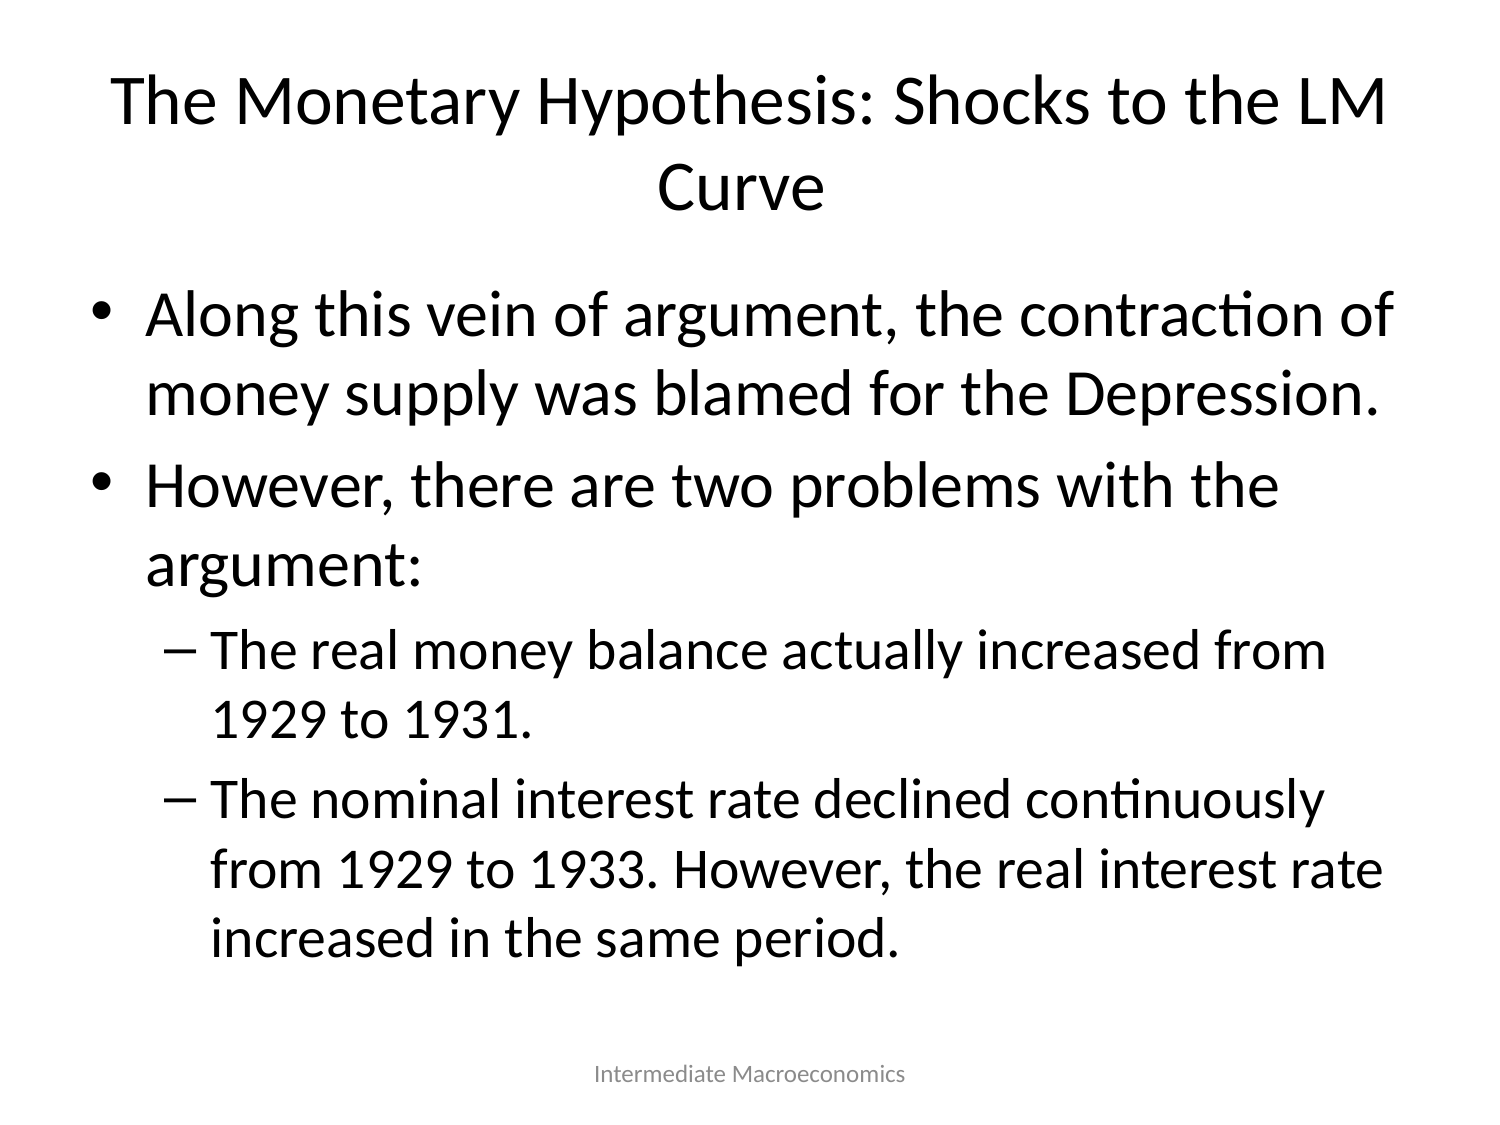

# The Monetary Hypothesis: Shocks to the LM Curve
Along this vein of argument, the contraction of money supply was blamed for the Depression.
However, there are two problems with the argument:
The real money balance actually increased from 1929 to 1931.
The nominal interest rate declined continuously from 1929 to 1933. However, the real interest rate increased in the same period.
Intermediate Macroeconomics